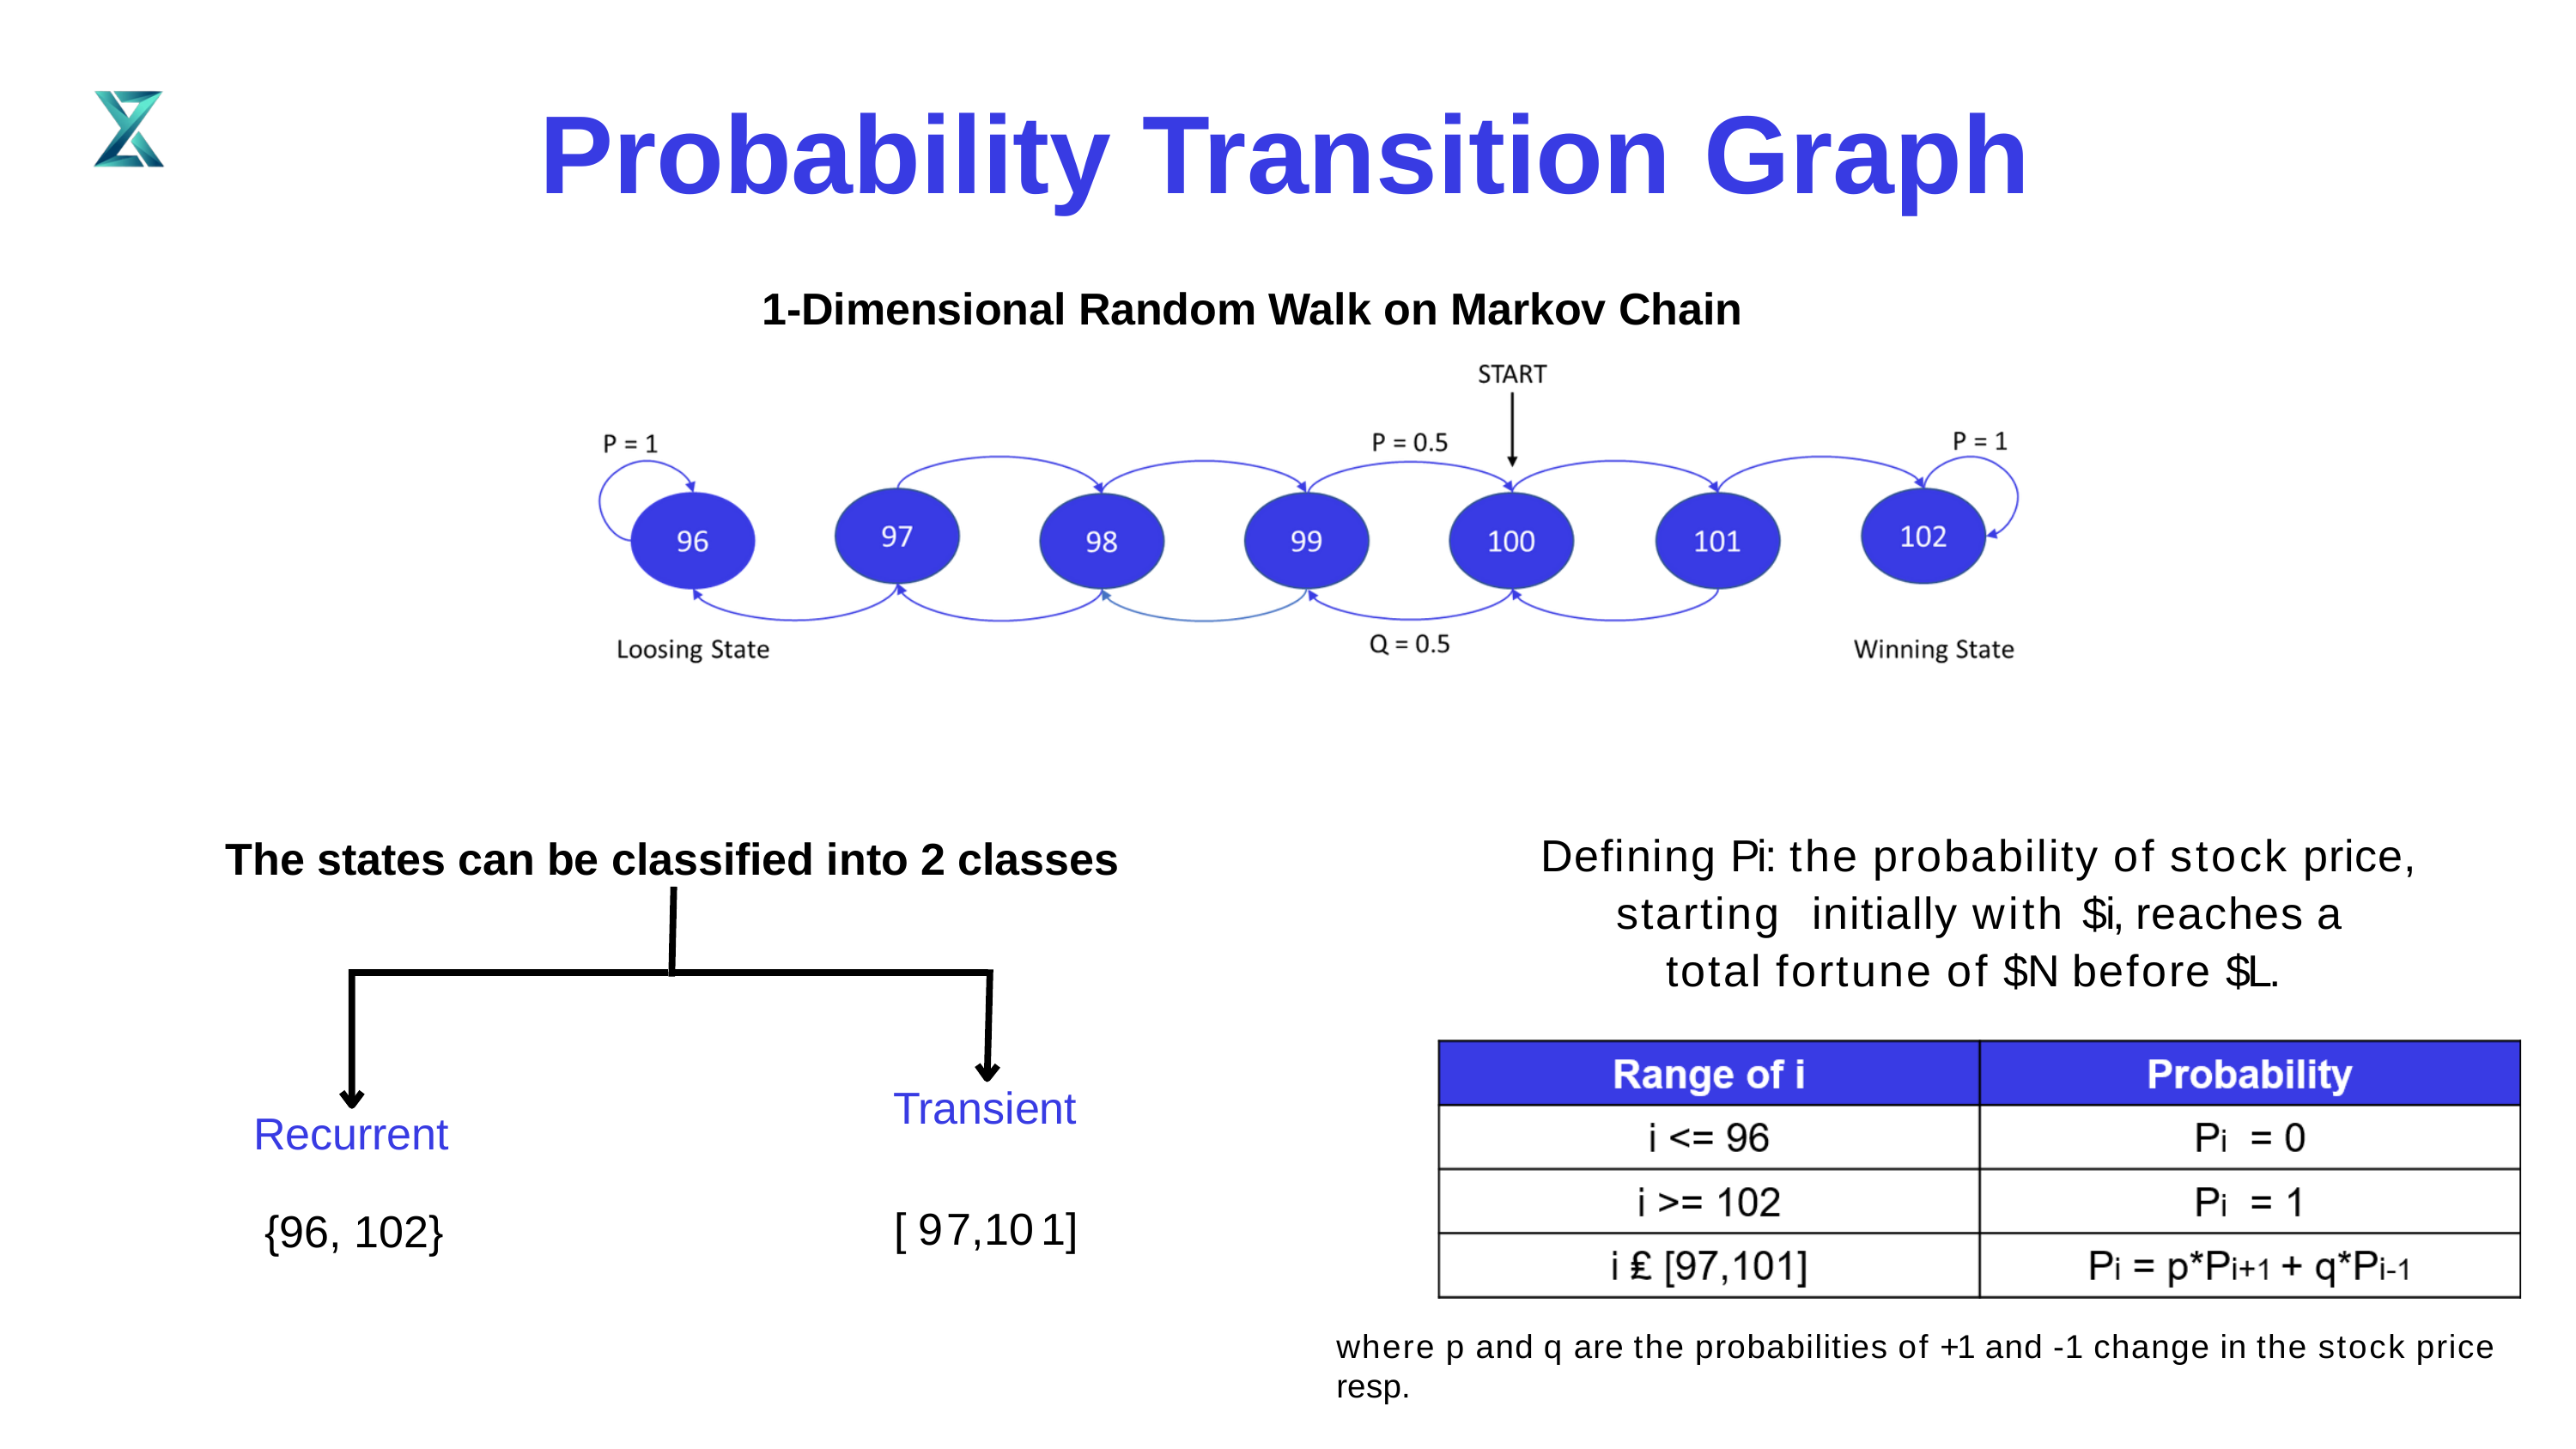

# Probability Transition Graph

1-Dimensional Random Walk on Markov Chain

Defining Pi: the probability of stock price, starting  initially with $i, reaches a
total fortune of $N before $L.
The states can be classified into 2 classes

Transient
Recurrent
[97,101]
{96, 102}
where p and q are the probabilities of +1 and -1 change in the stock price resp.